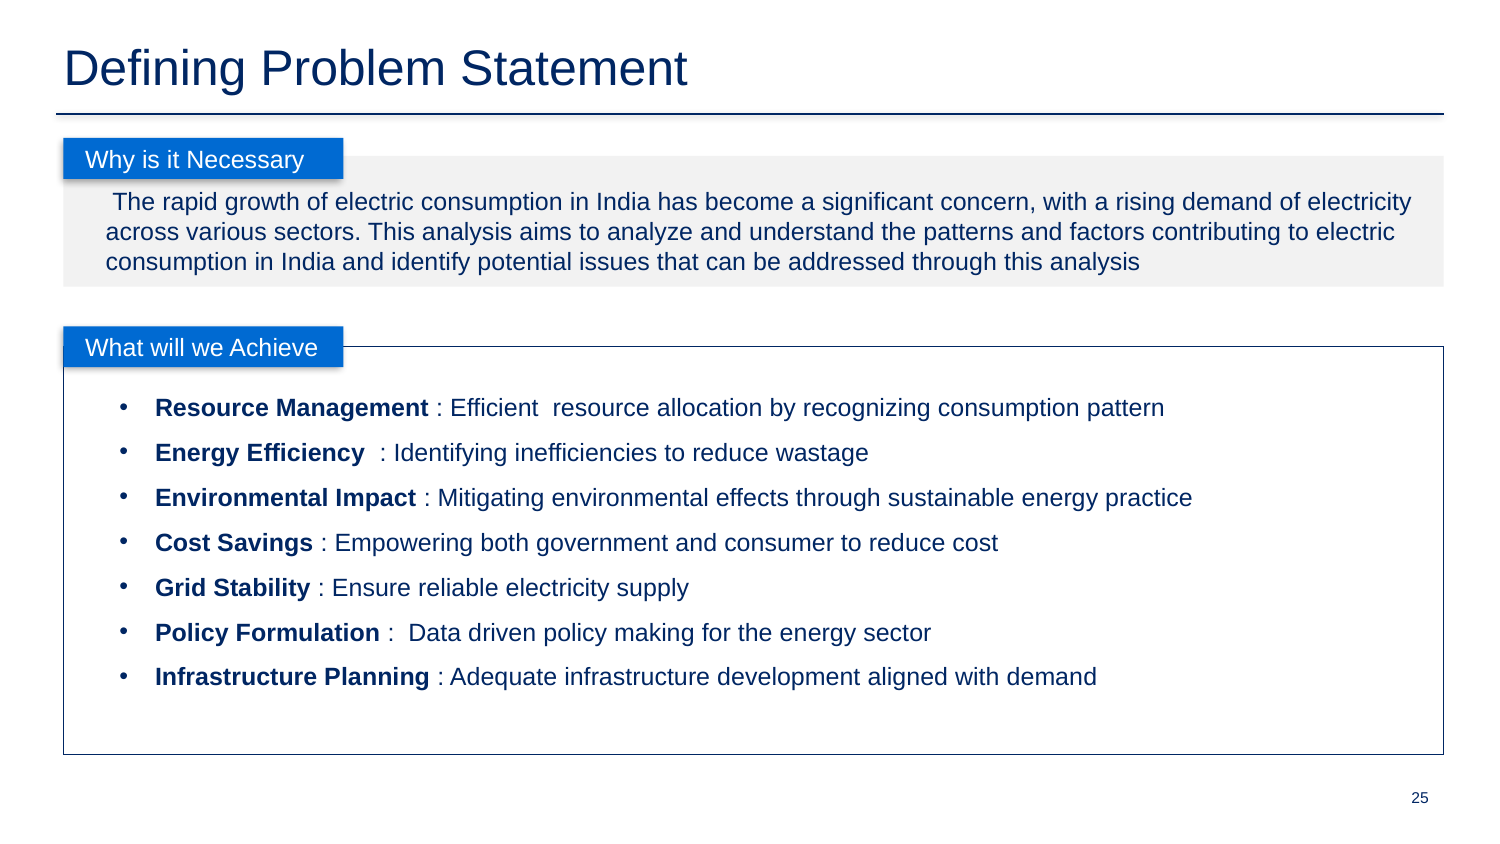

# Defining Problem Statement
 Why is it Necessary

       The rapid growth of electric consumption in India has become a significant concern, with a rising demand of electricity across various sectors. This analysis aims to analyze and understand the patterns and factors contributing to electric consumption in India and identify potential issues that can be addressed through this analysis
 What will we Achieve

Resource Management : Efficient  resource allocation by recognizing consumption pattern
Energy Efficiency  : Identifying inefficiencies to reduce wastage
Environmental Impact : Mitigating environmental effects through sustainable energy practice
Cost Savings : Empowering both government and consumer to reduce cost
Grid Stability : Ensure reliable electricity supply
Policy Formulation :  Data driven policy making for the energy sector
Infrastructure Planning : Adequate infrastructure development aligned with demand
25